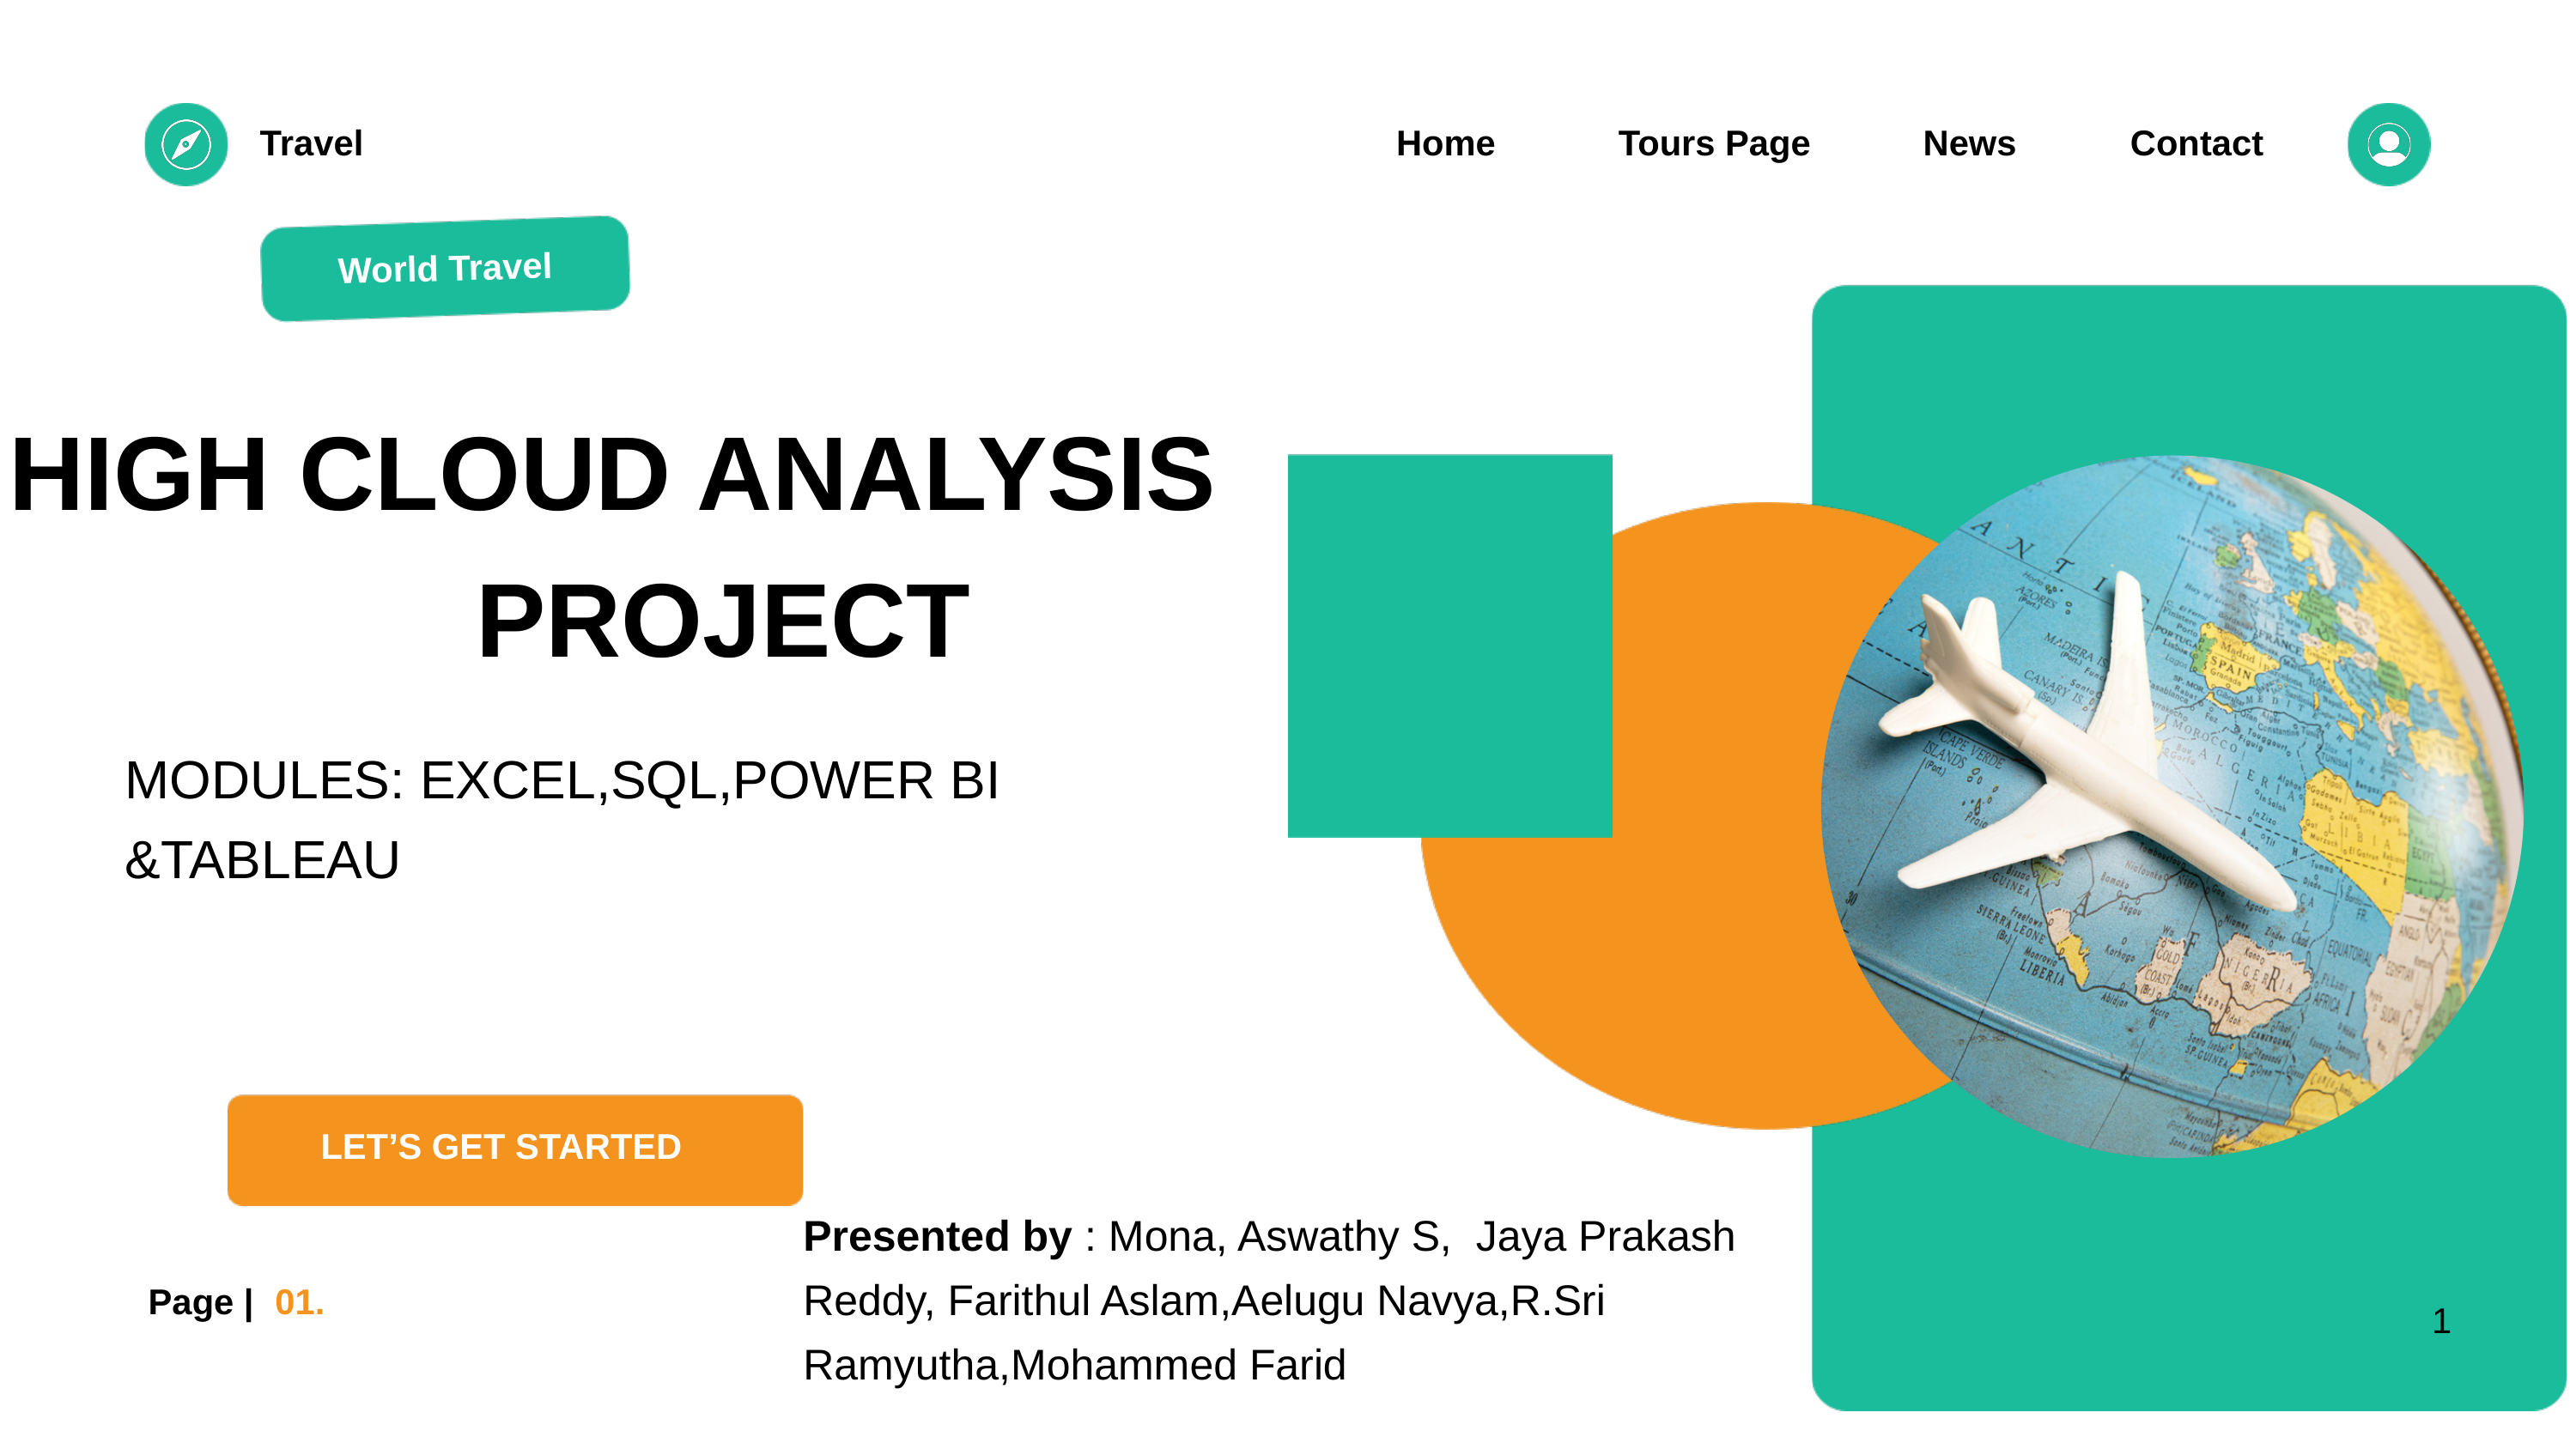

Travel
Home
Tours Page
News
Contact

World Travel

HIGH CLOUD ANALYSIS
                PROJECT

MODULES: EXCEL,SQL,POWER BI &TABLEAU

LET’S GET STARTED
Presented by : Mona, Aswathy S,  Jaya Prakash Reddy, Farithul Aslam,Aelugu Navya,R.Sri Ramyutha,Mohammed Farid
Page |
01.
1